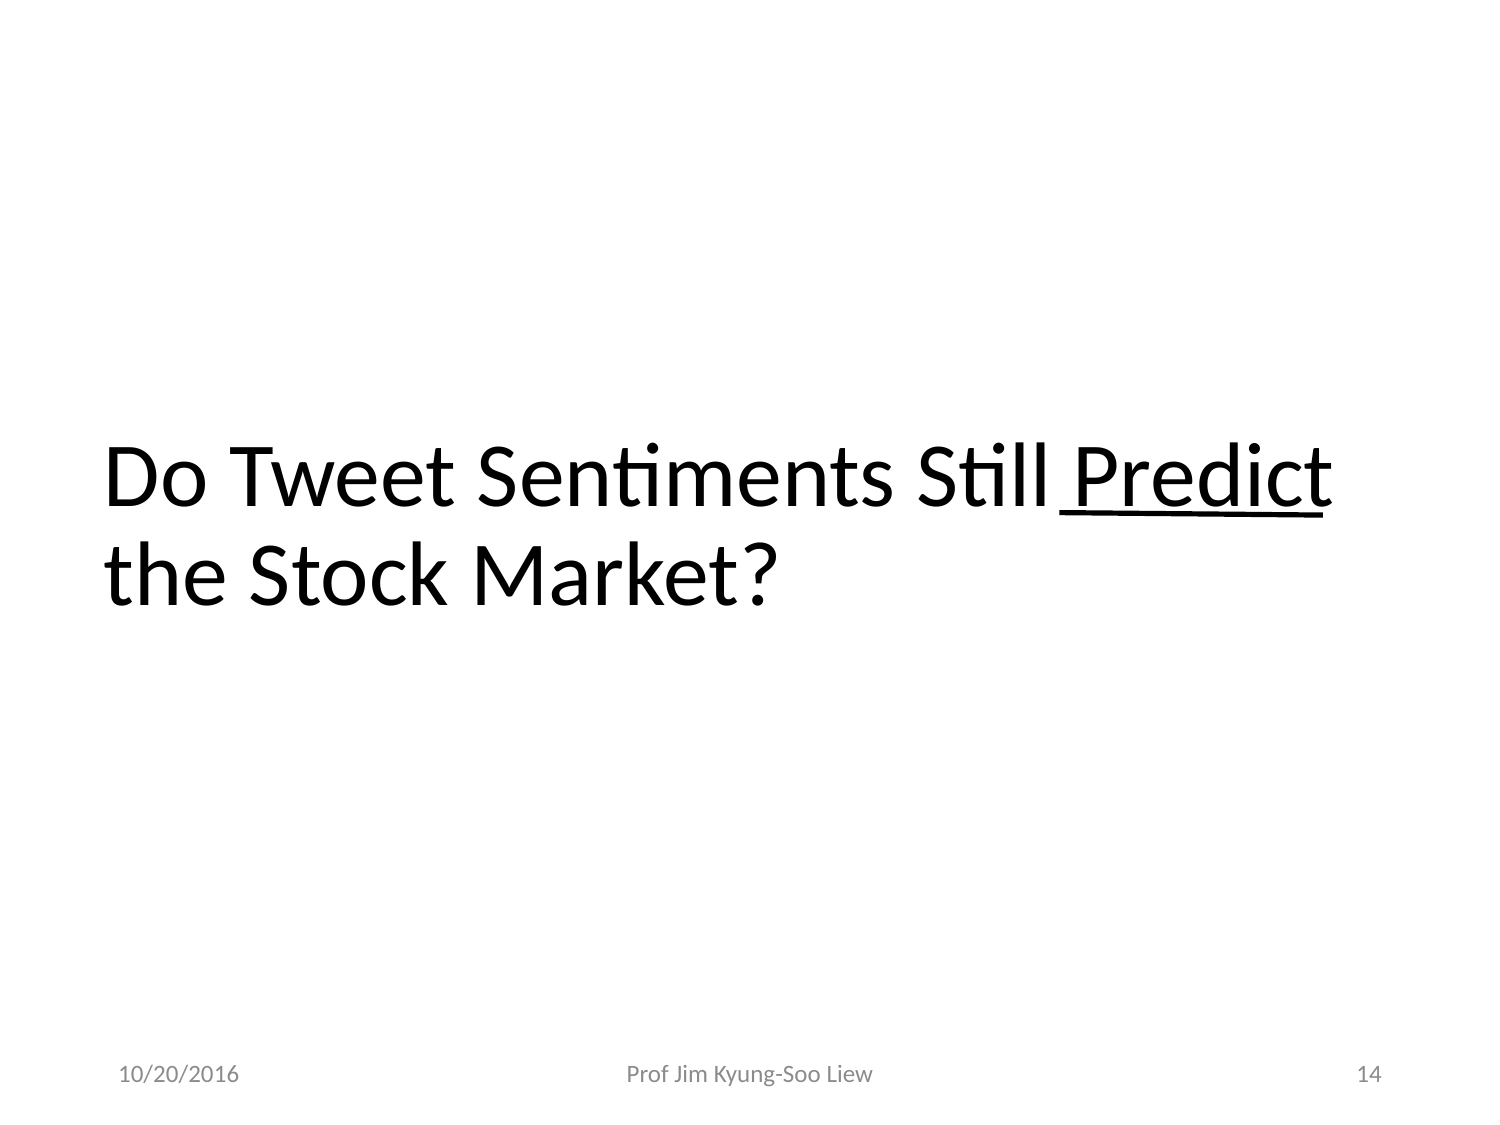

# Do Tweet Sentiments Still Predict the Stock Market?
10/20/2016
Prof Jim Kyung-Soo Liew
14